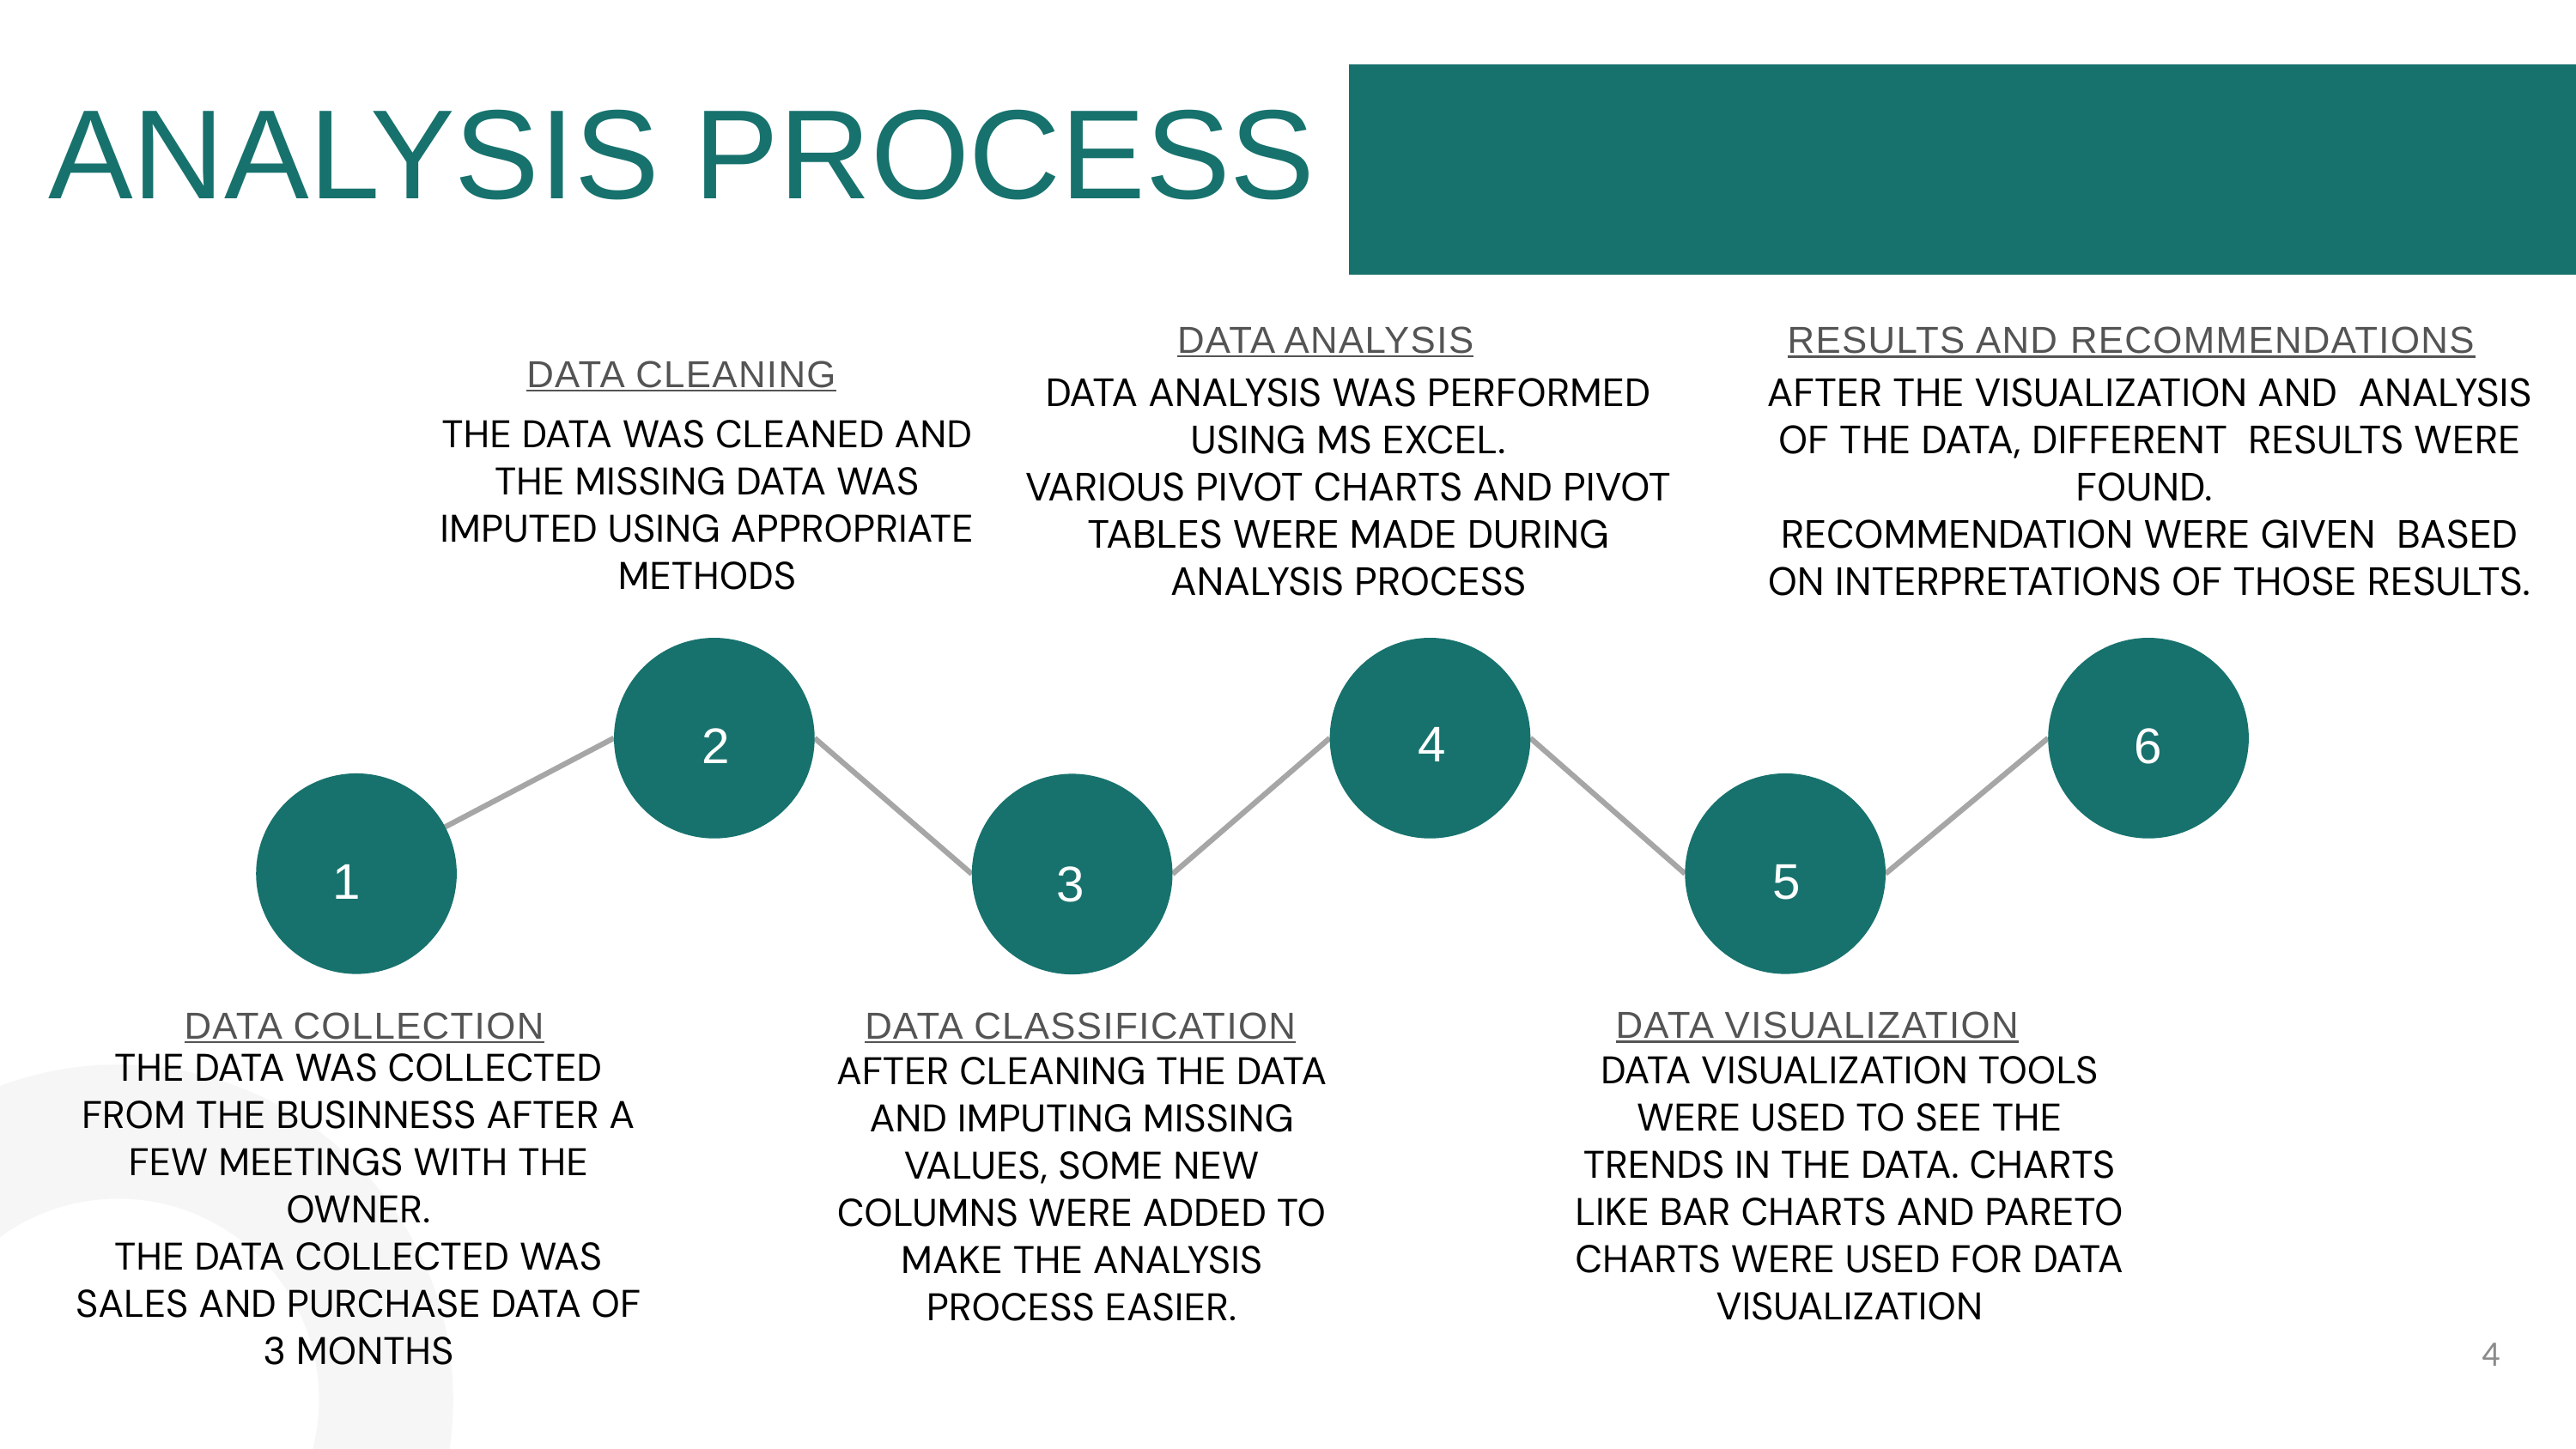

ANALYSIS PROCESS
DATA ANALYSIS
RESULTS AND RECOMMENDATIONS
DATA CLEANING
AFTER THE VISUALIZATION AND  ANALYSIS OF THE DATA, DIFFERENT  RESULTS WERE FOUND.
RECOMMENDATION WERE GIVEN  BASED ON INTERPRETATIONS OF THOSE RESULTS.

DATA ANALYSIS WAS PERFORMED USING MS EXCEL.
VARIOUS PIVOT CHARTS AND PIVOT TABLES WERE MADE DURING ANALYSIS PROCESS

THE DATA WAS CLEANED AND THE MISSING DATA WAS IMPUTED USING APPROPRIATE METHODS

4
2
6

1
5
3
DATA VISUALIZATION
DATA COLLECTION
DATA CLASSIFICATION
THE DATA WAS COLLECTED FROM THE BUSINNESS AFTER A FEW MEETINGS WITH THE OWNER.
THE DATA COLLECTED WAS SALES AND PURCHASE DATA OF 3 MONTHS

DATA VISUALIZATION TOOLS WERE USED TO SEE THE TRENDS IN THE DATA. CHARTS LIKE BAR CHARTS AND PARETO CHARTS WERE USED FOR DATA VISUALIZATION

AFTER CLEANING THE DATA AND IMPUTING MISSING VALUES, SOME NEW COLUMNS WERE ADDED TO MAKE THE ANALYSIS PROCESS EASIER.

4